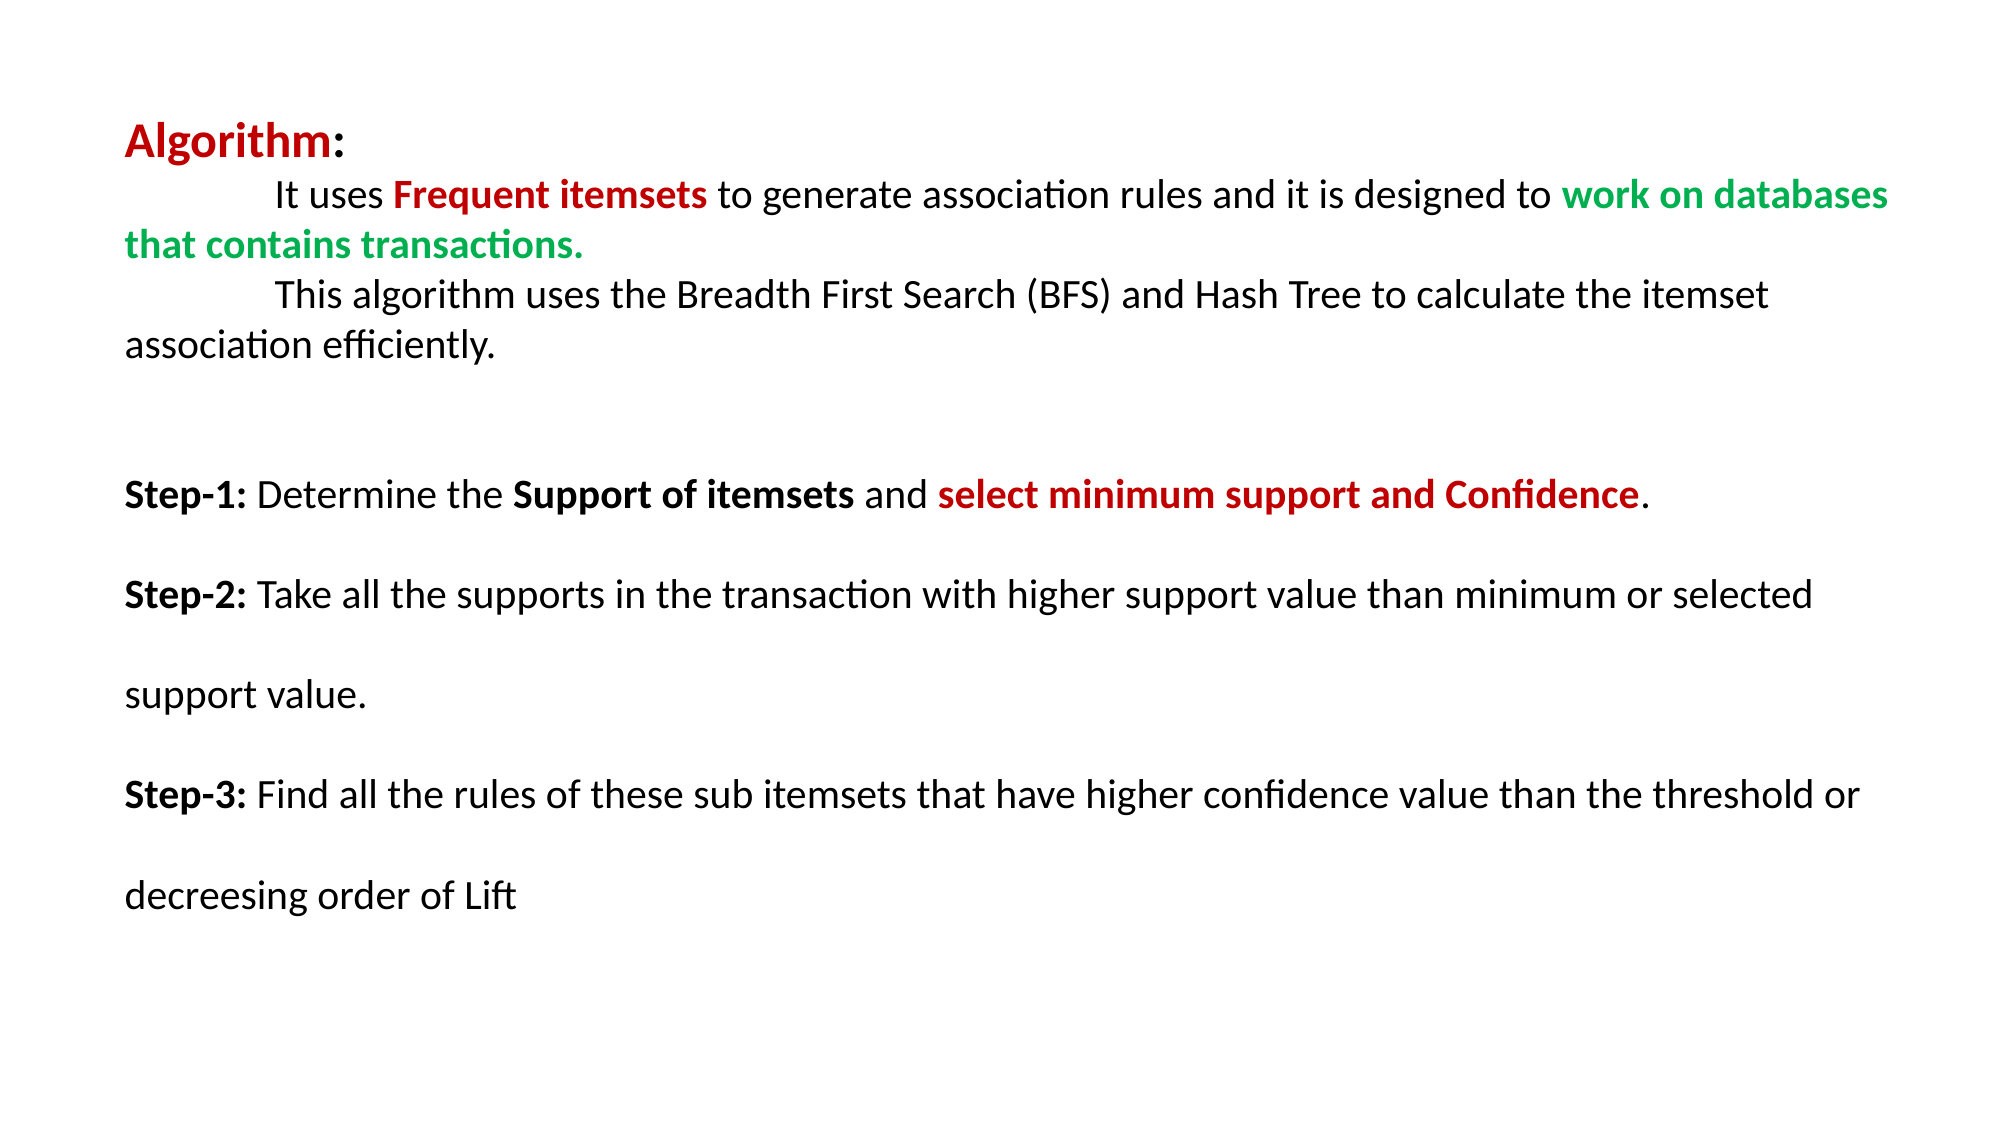

Algorithm:
	It uses Frequent itemsets to generate association rules and it is designed to work on databases that contains transactions.
	This algorithm uses the Breadth First Search (BFS) and Hash Tree to calculate the itemset association efficiently.

Step-1: Determine the Support of itemsets and select minimum support and Confidence.
Step-2: Take all the supports in the transaction with higher support value than minimum or selected support value.
Step-3: Find all the rules of these sub itemsets that have higher confidence value than the threshold or decreesing order of Lift